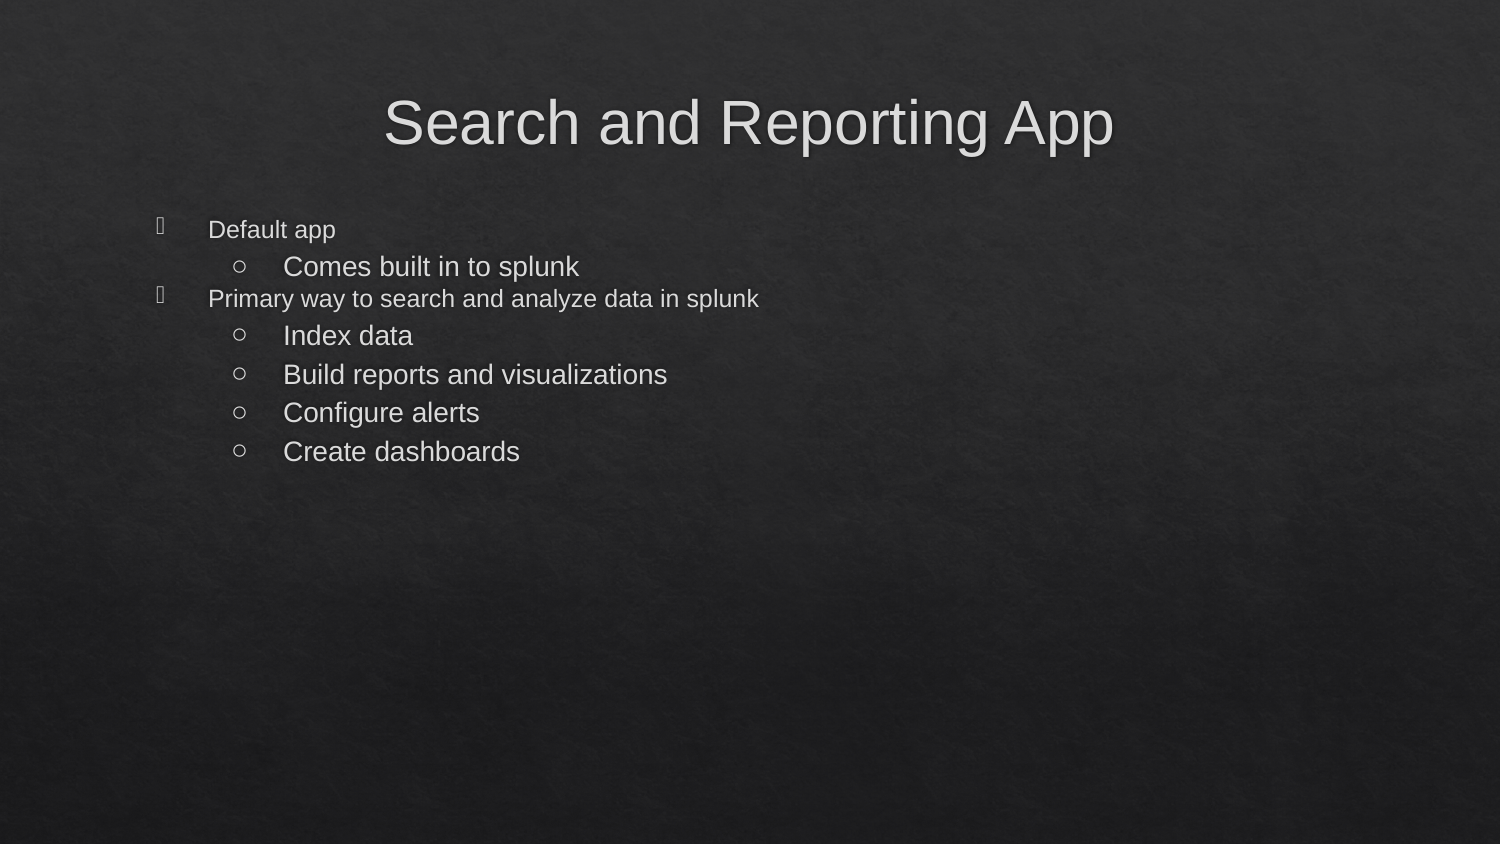

# Search and Reporting App
Default app
Comes built in to splunk
Primary way to search and analyze data in splunk
Index data
Build reports and visualizations
Configure alerts
Create dashboards